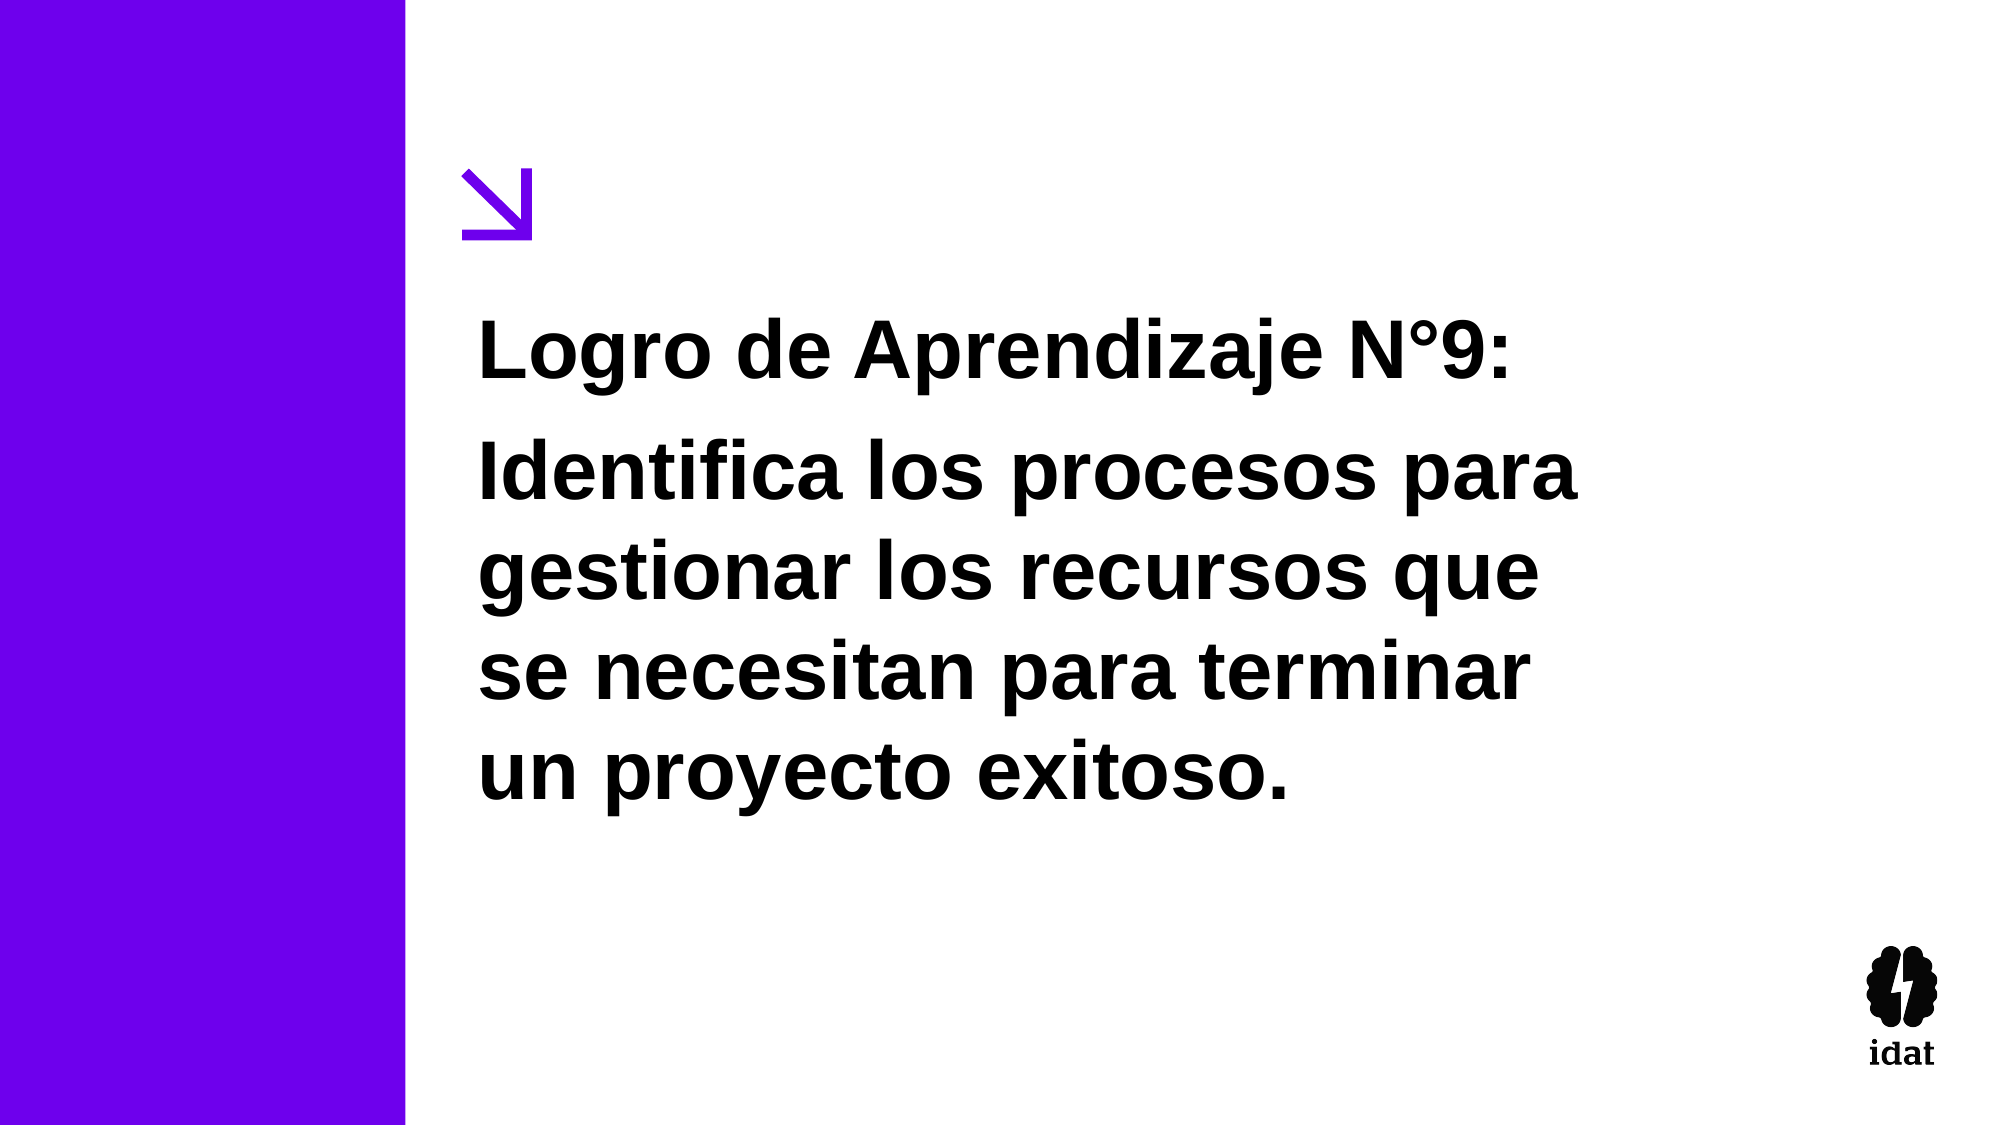

Logro de Aprendizaje N°9:
Identifica los procesos para gestionar los recursos que se necesitan para terminar un proyecto exitoso.